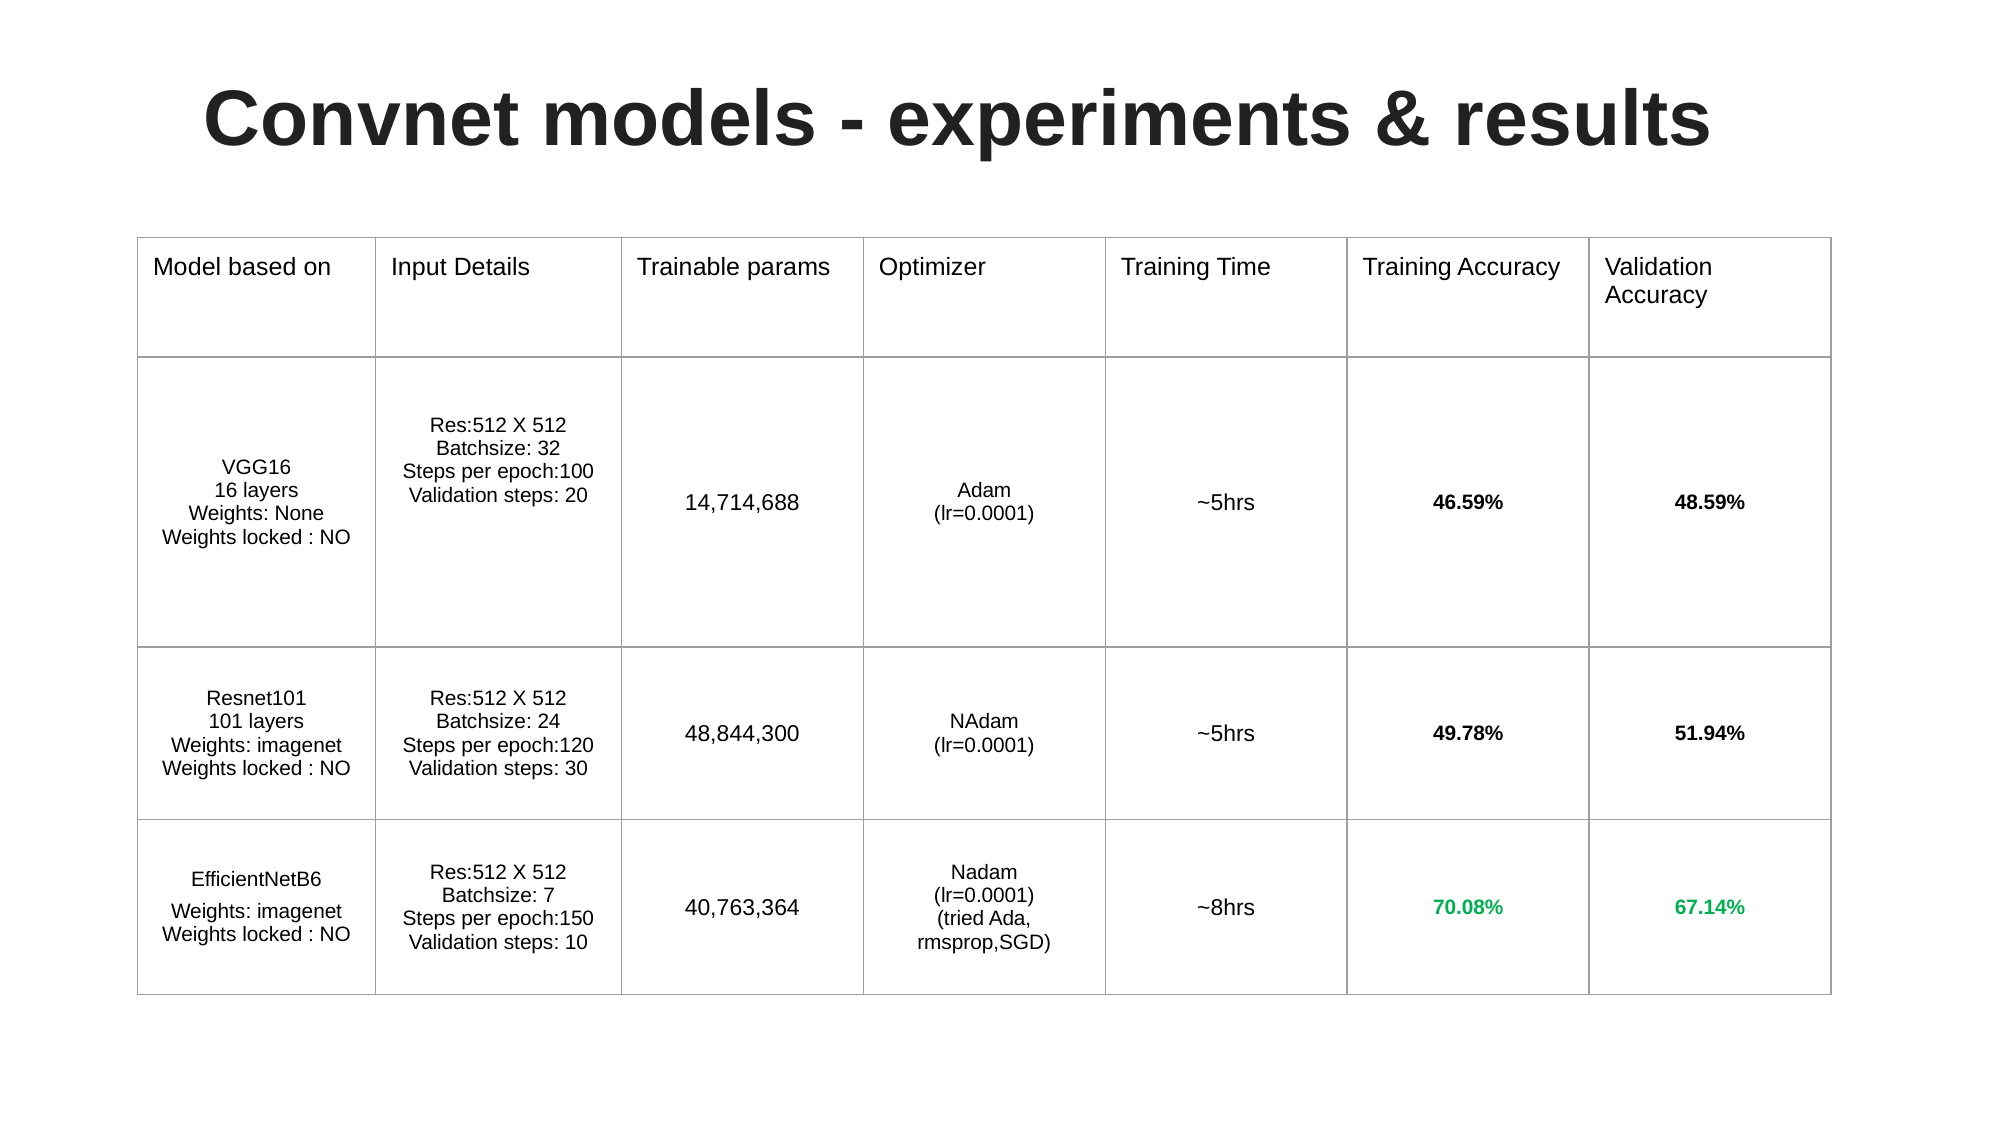

# Convnet models - experiments & results
| Model based on | Input Details | Trainable params | Optimizer | Training Time | Training Accuracy | Validation Accuracy |
| --- | --- | --- | --- | --- | --- | --- |
| VGG16 16 layers Weights: None Weights locked : NO | Res:512 X 512 Batchsize: 32 Steps per epoch:100 Validation steps: 20 | 14,714,688 | Adam (lr=0.0001) | ~5hrs | 46.59% | 48.59% |
| Resnet101 101 layers Weights: imagenet Weights locked : NO | Res:512 X 512 Batchsize: 24 Steps per epoch:120 Validation steps: 30 | 48,844,300 | NAdam (lr=0.0001) | ~5hrs | 49.78% | 51.94% |
| EfficientNetB6 Weights: imagenet Weights locked : NO | Res:512 X 512 Batchsize: 7 Steps per epoch:150 Validation steps: 10 | 40,763,364 | Nadam (lr=0.0001) (tried Ada, rmsprop,SGD) | ~8hrs | 70.08% | 67.14% |